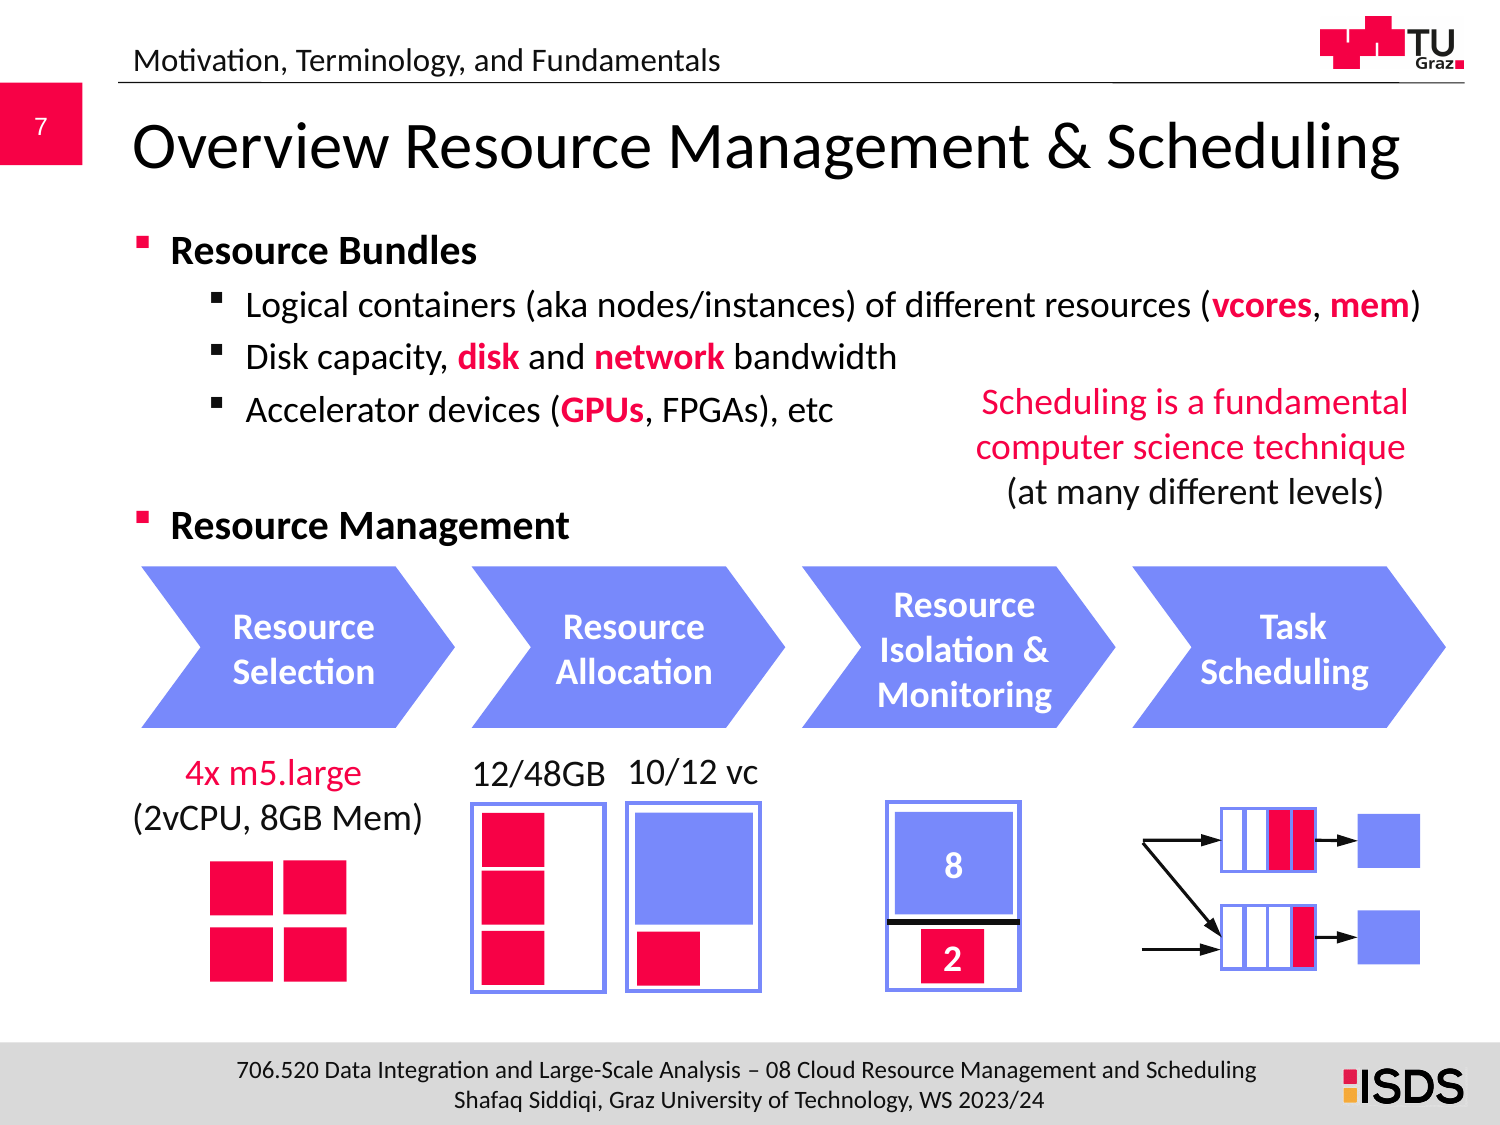

Motivation, Terminology, and Fundamentals

# Overview Resource Management & Scheduling
Resource Bundles
Logical containers (aka nodes/instances) of different resources (vcores, mem)
Disk capacity, disk and network bandwidth
Accelerator devices (GPUs, FPGAs), etc

Resource Management
Scheduling is a fundamental computer science technique
(at many different levels)
Resource Selection
Resource Allocation
Resource Isolation & Monitoring
 Task Scheduling
10/12 vc
12/48GB

4x m5.large
(2vCPU, 8GB Mem)

8
2